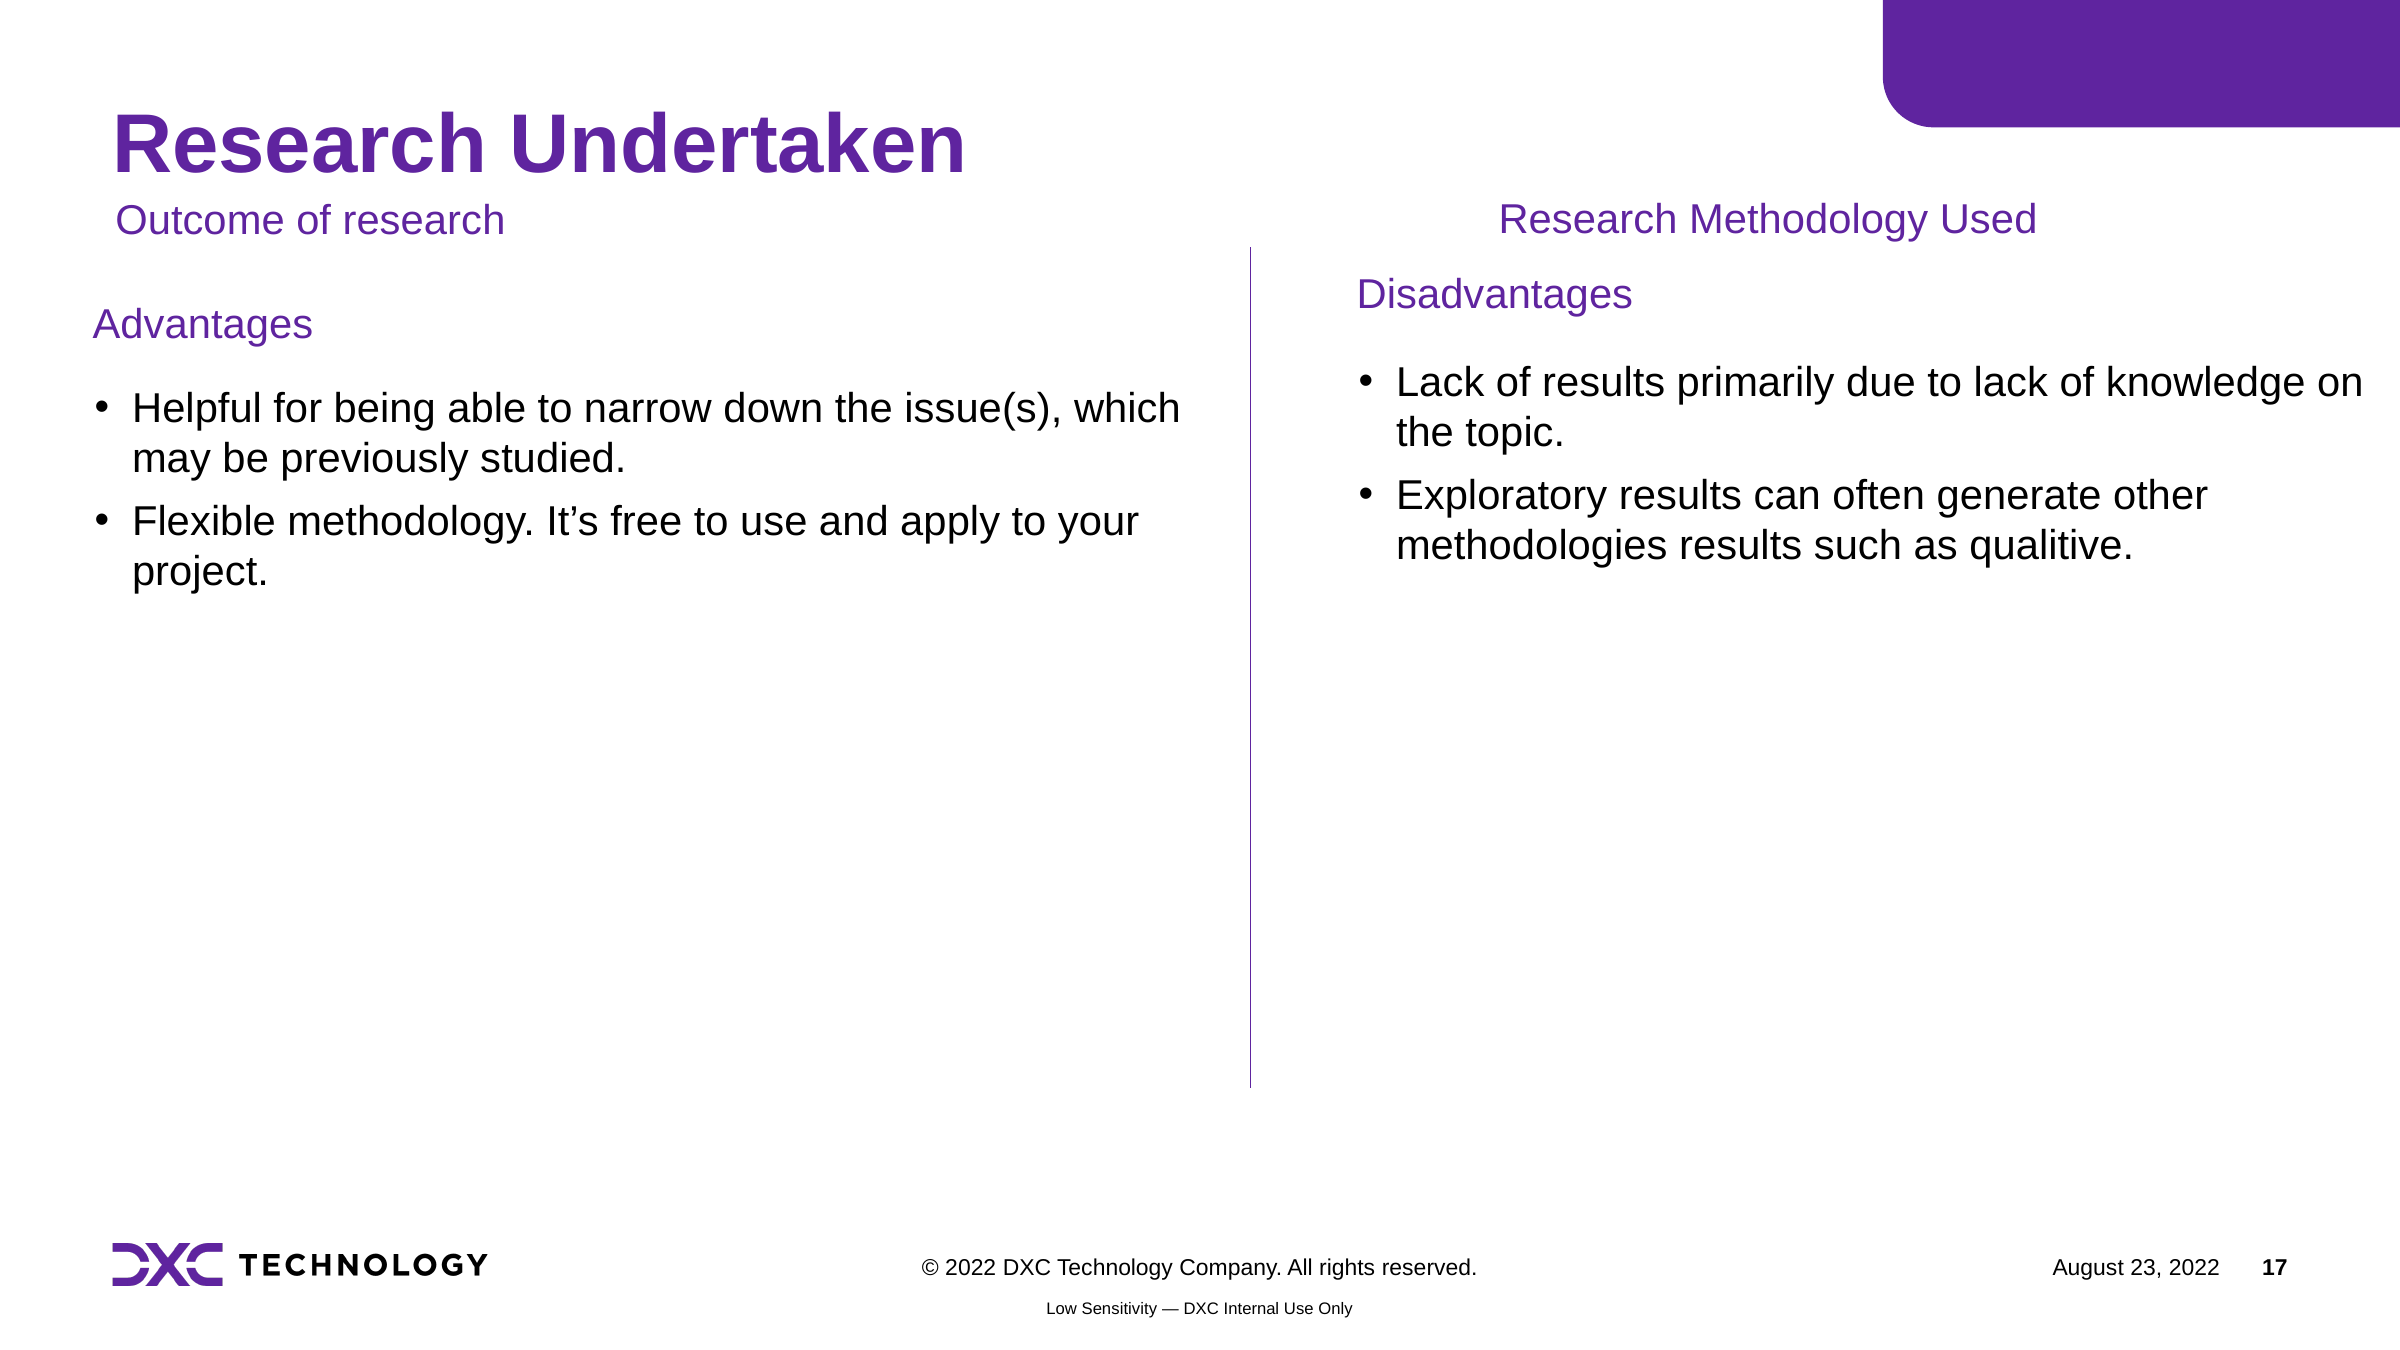

# Research Undertaken

Research Methodology Used
Outcome of research
Disadvantages
Advantages
Lack of results primarily due to lack of knowledge on the topic.
Exploratory results can often generate other methodologies results such as qualitive.

Helpful for being able to narrow down the issue(s), which may be previously studied.
Flexible methodology. It’s free to use and apply to your project.